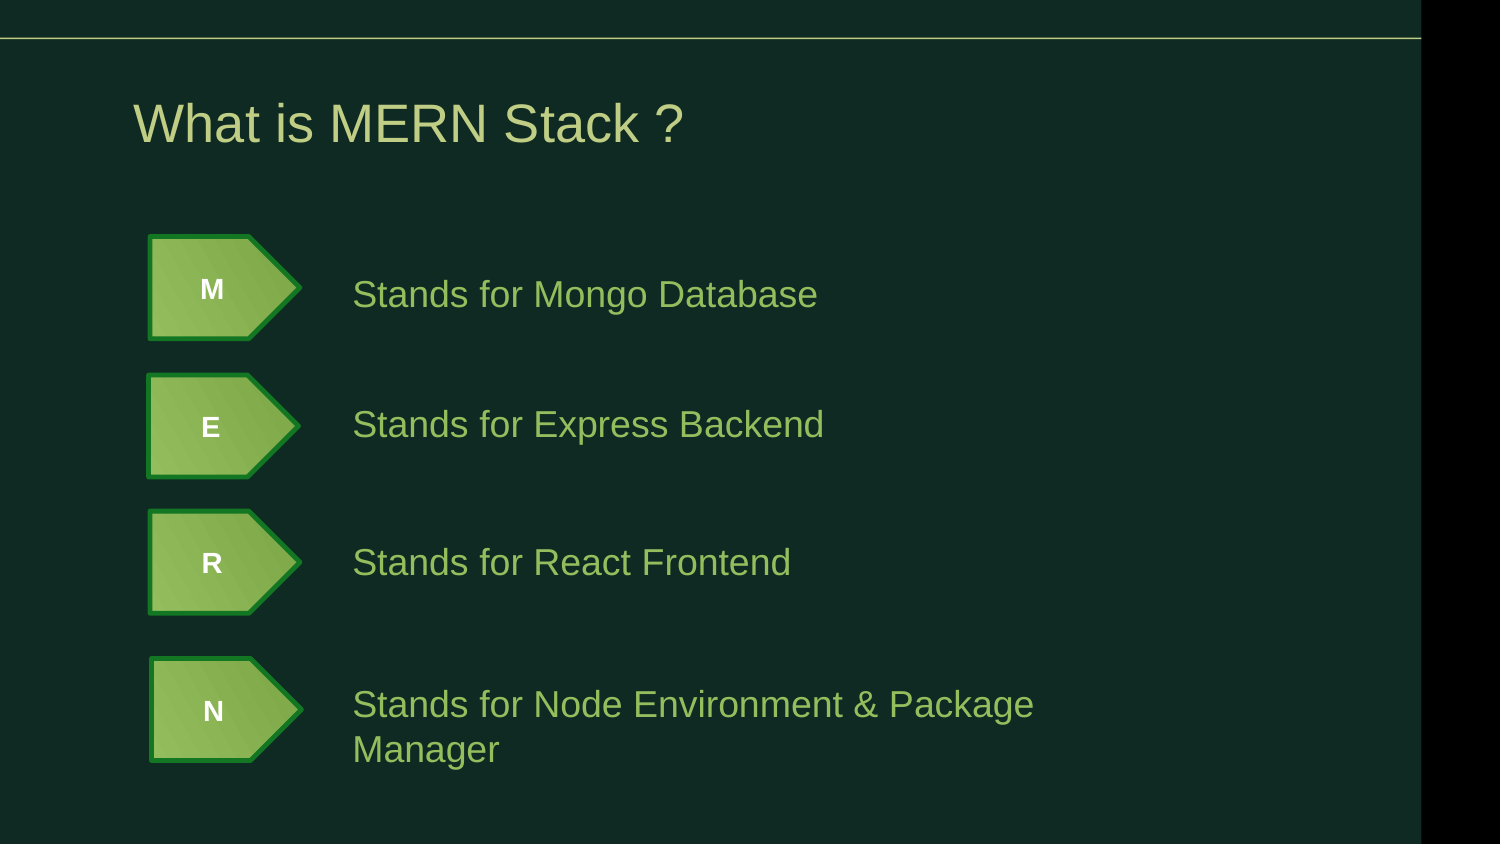

# What is MERN Stack ?
M
Stands for Mongo Database
E
Stands for Express Backend
R
Stands for React Frontend
N
Stands for Node Environment & Package Manager